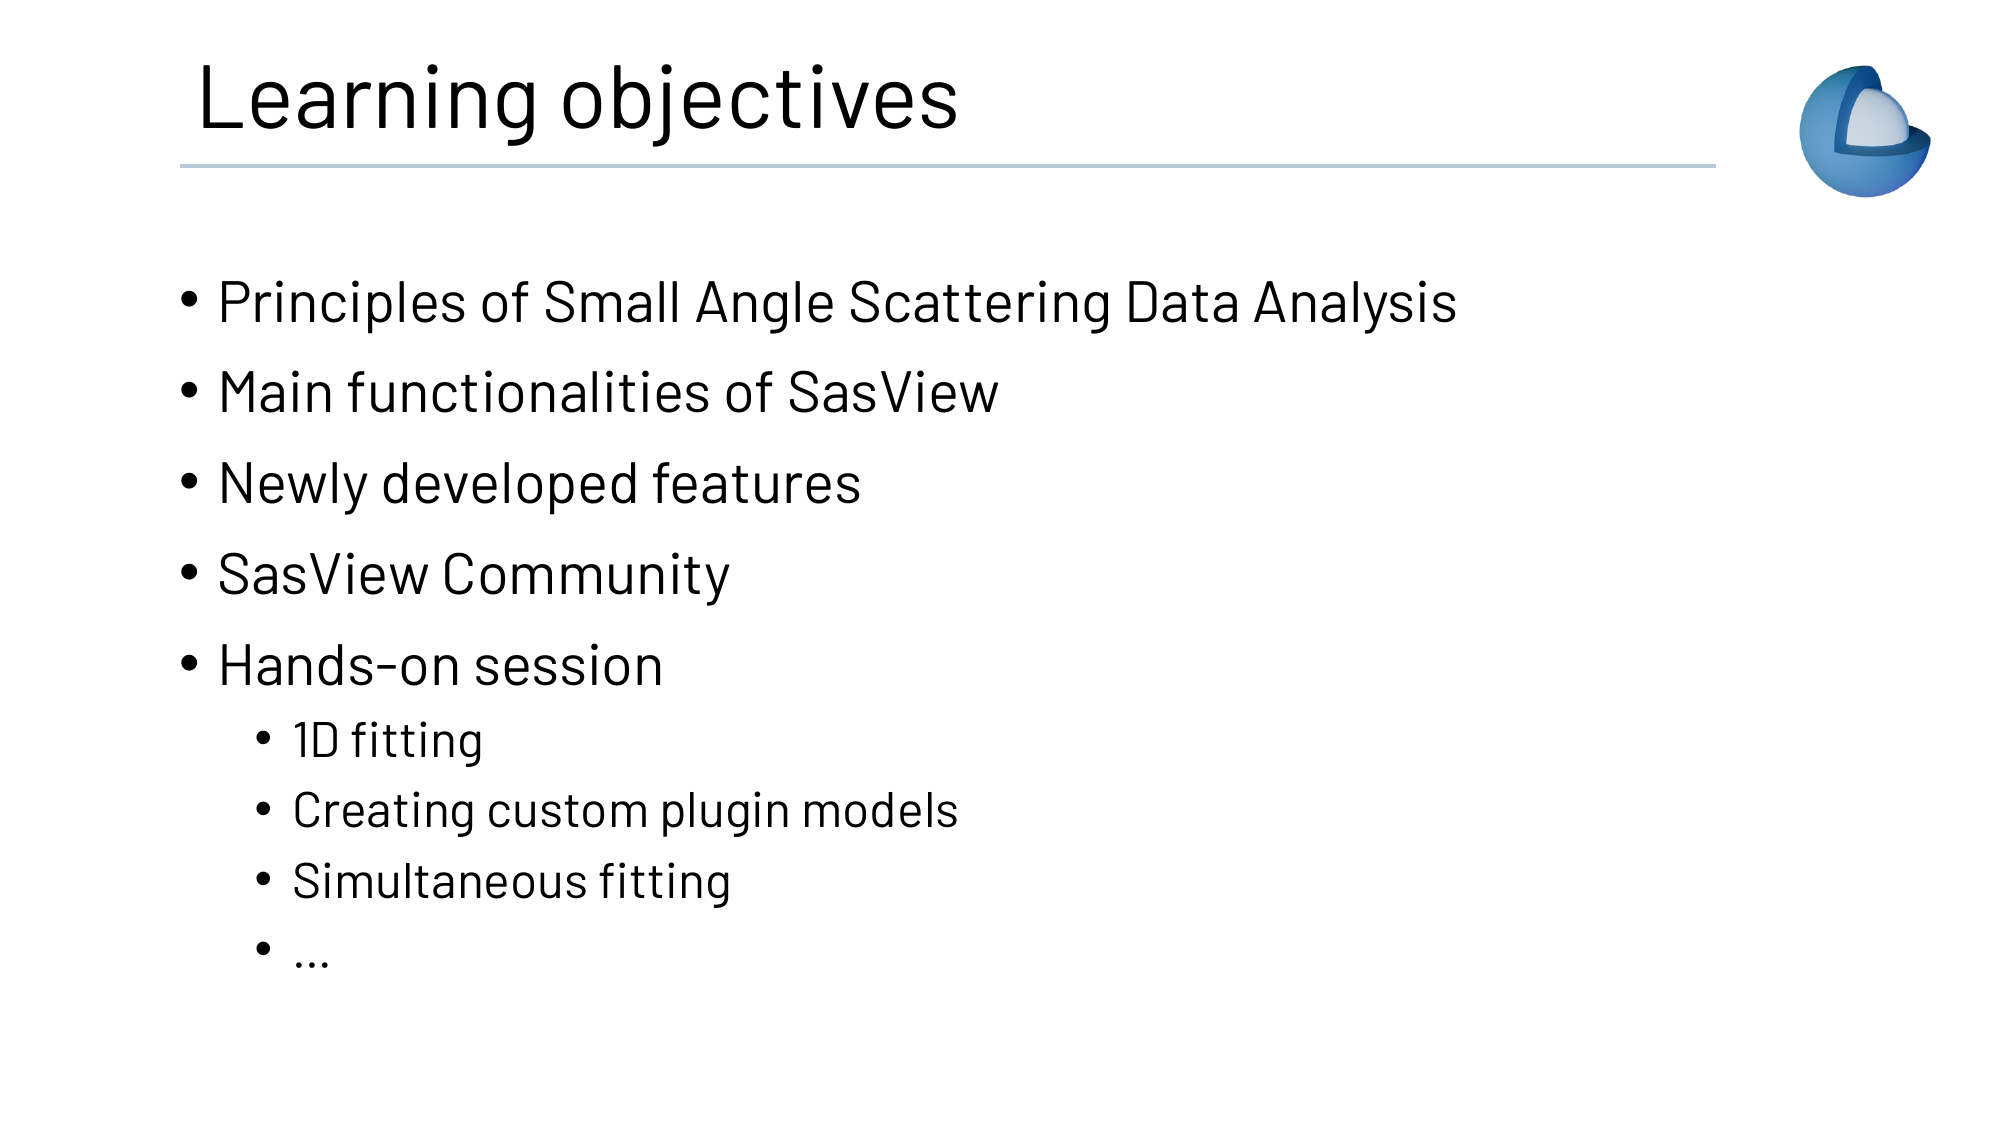

# Learning objectives
Principles of Small Angle Scattering Data Analysis
Main functionalities of SasView
Newly developed features
SasView Community
Hands-on session
1D fitting
Creating custom plugin models
Simultaneous fitting
…